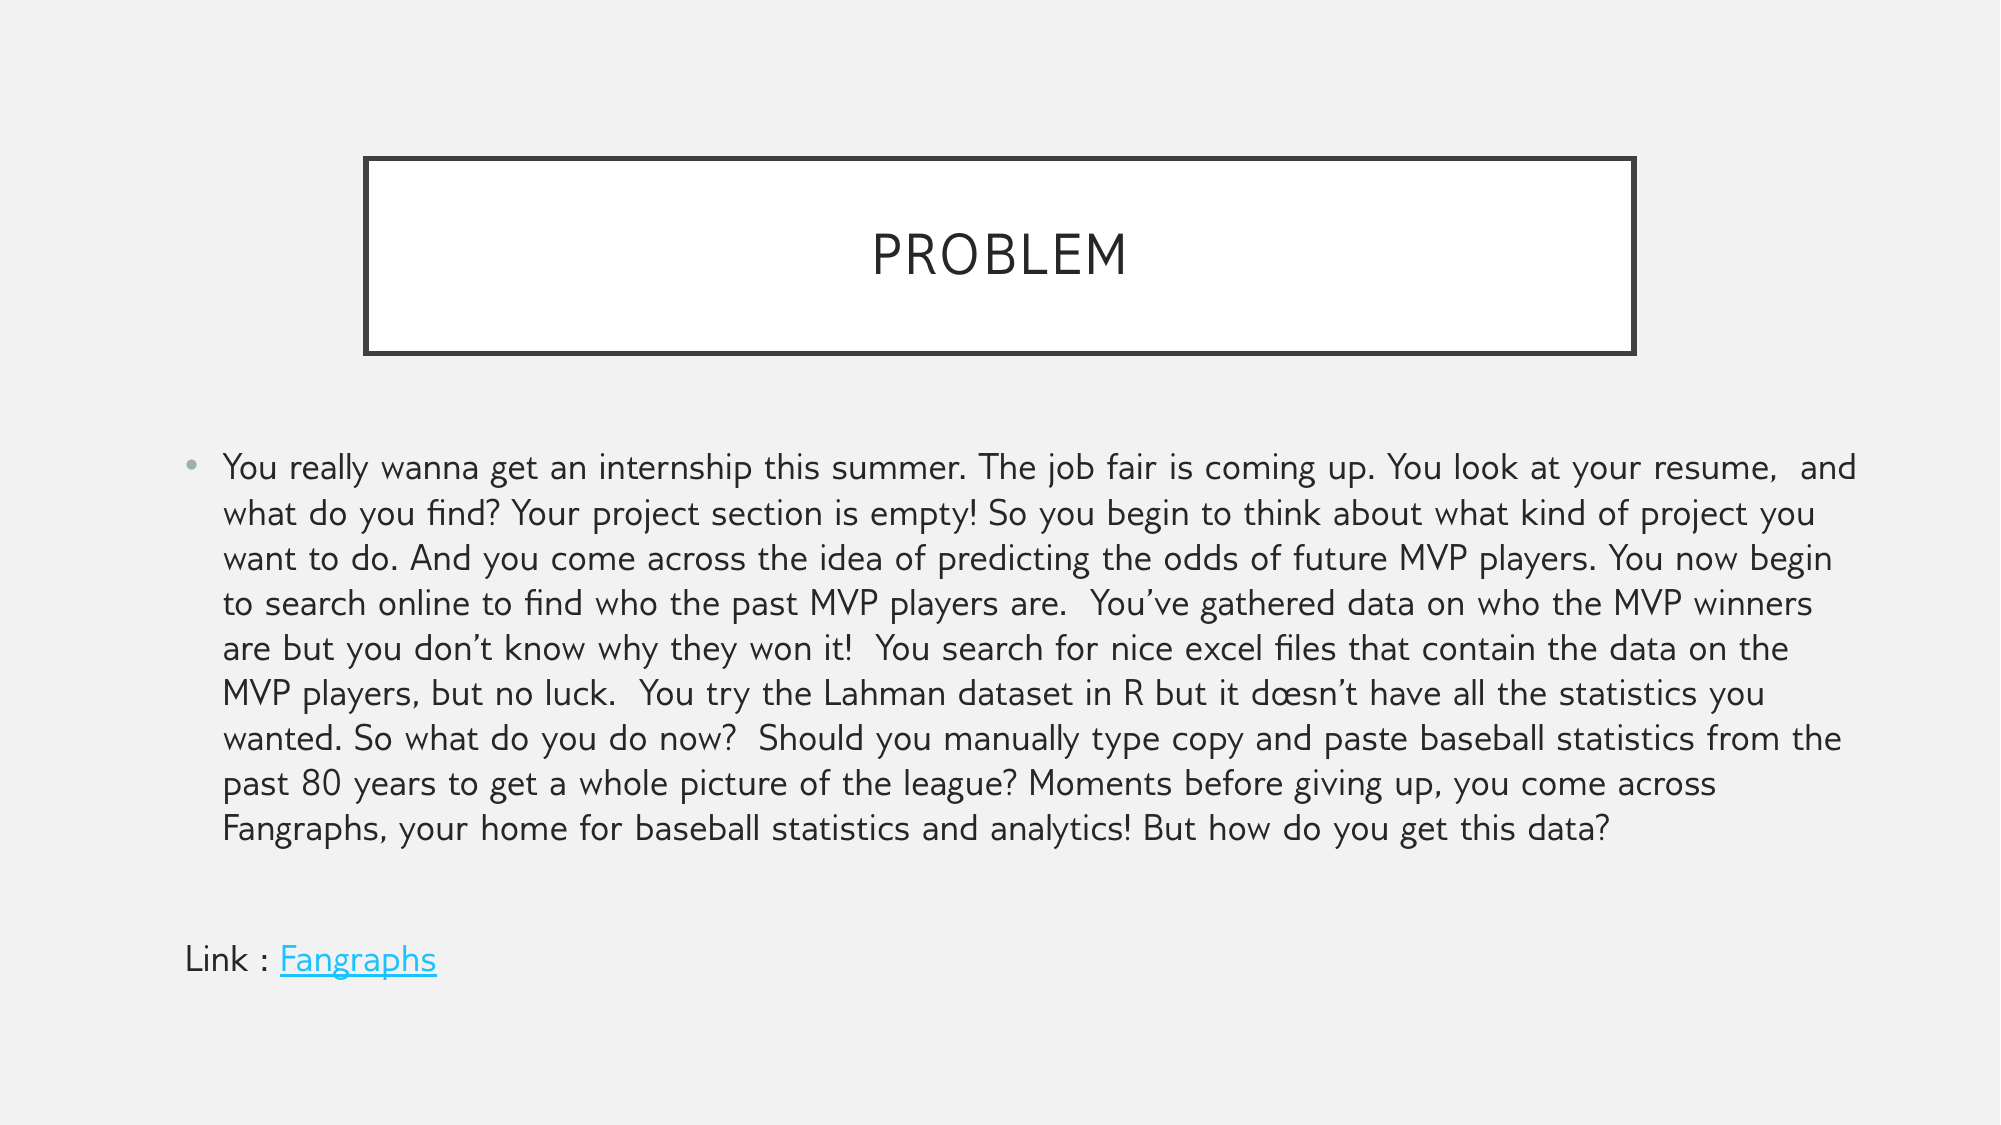

# Problem
You really wanna get an internship this summer. The job fair is coming up. You look at your resume,  and what do you find? Your project section is empty! So you begin to think about what kind of project you want to do. And you come across the idea of predicting the odds of future MVP players. You now begin to search online to find who the past MVP players are.  You’ve gathered data on who the MVP winners are but you don’t know why they won it!  You search for nice excel files that contain the data on the MVP players, but no luck.  You try the Lahman dataset in R but it doesn’t have all the statistics you wanted. So what do you do now?  Should you manually type copy and paste baseball statistics from the past 80 years to get a whole picture of the league? Moments before giving up, you come across Fangraphs, your home for baseball statistics and analytics! But how do you get this data?

Link : Fangraphs